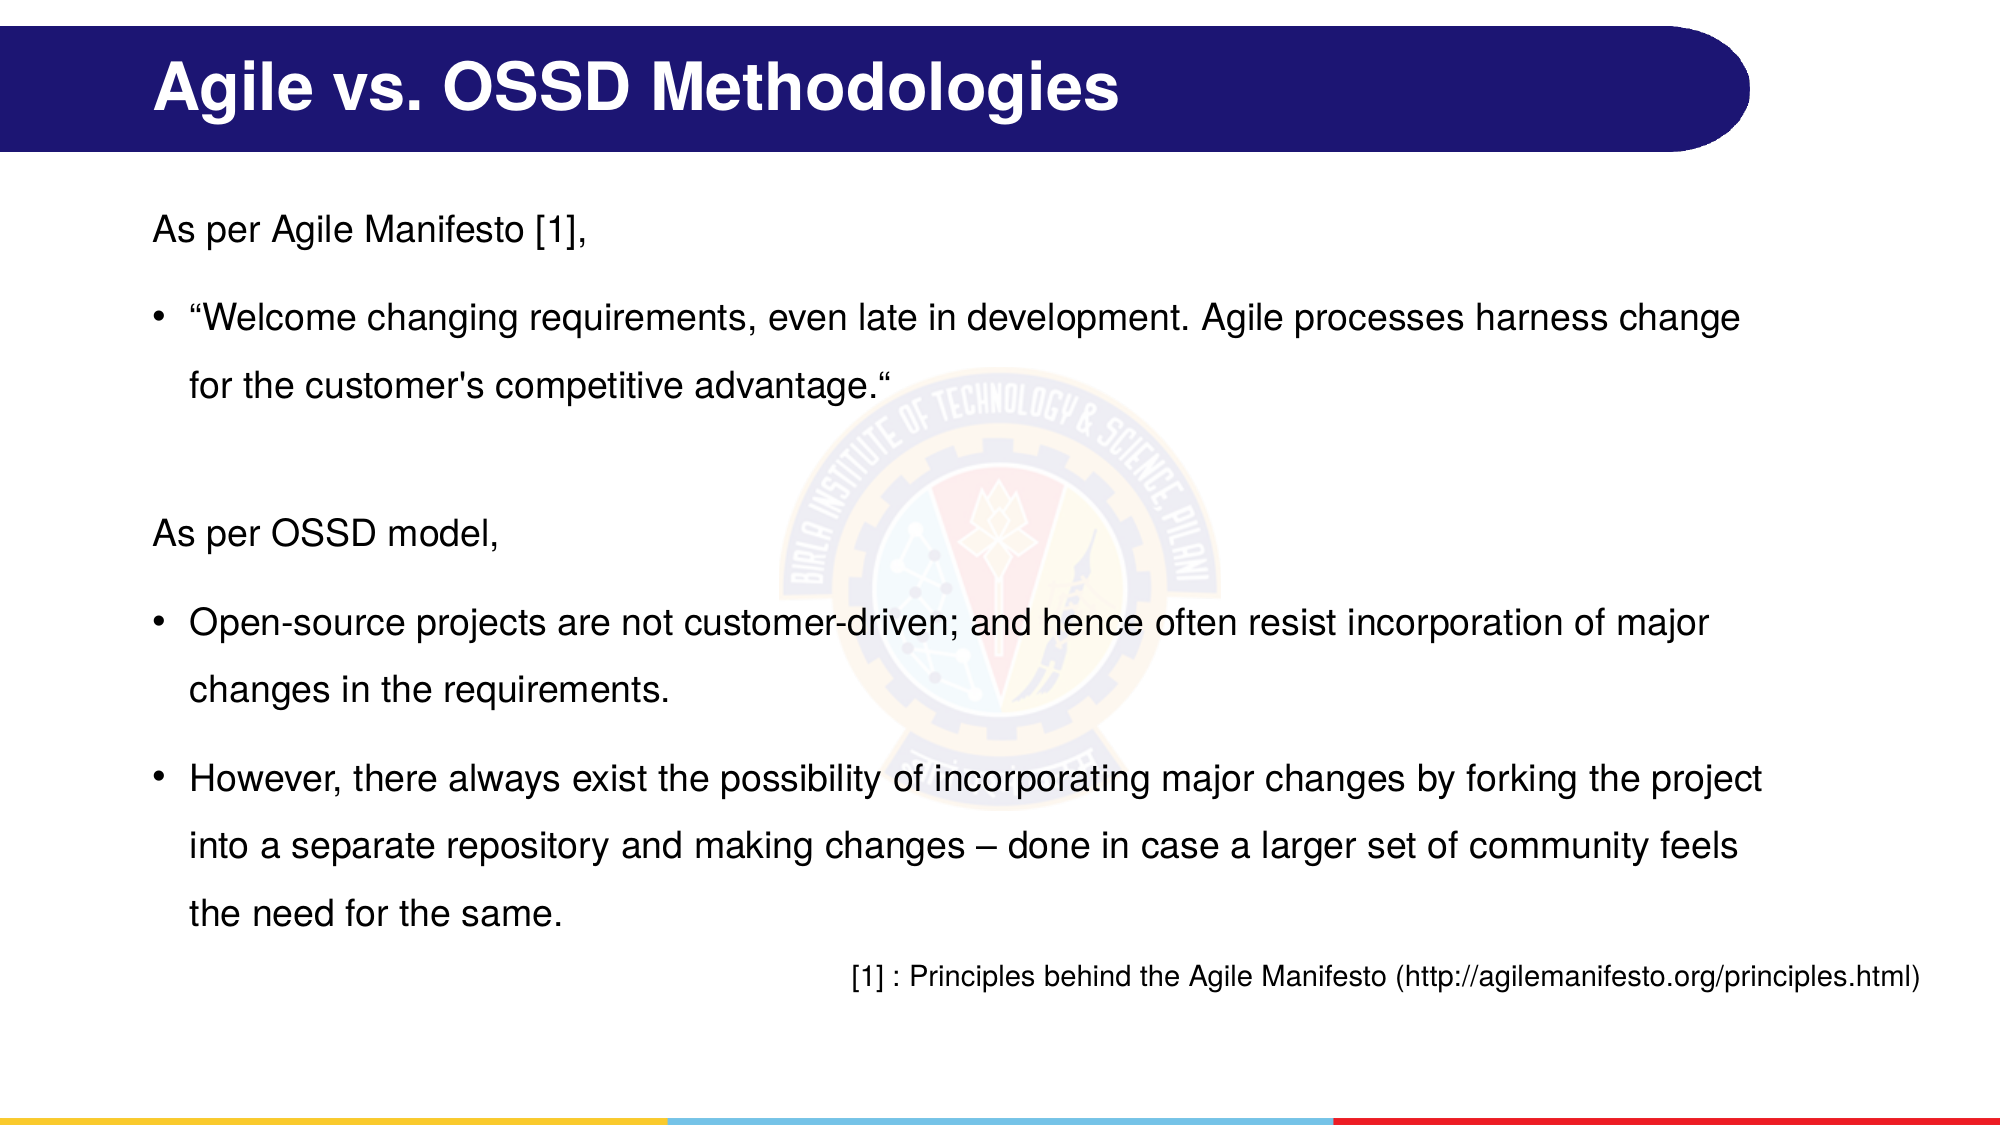

# Agile vs. OSSD Methodologies
As per Agile Manifesto [1],
“Welcome changing requirements, even late in development. Agile processes harness change for the customer's competitive advantage.“

As per OSSD model,
Open-source projects are not customer-driven; and hence often resist incorporation of major changes in the requirements.
However, there always exist the possibility of incorporating major changes by forking the project into a separate repository and making changes – done in case a larger set of community feels the need for the same.
[1] : Principles behind the Agile Manifesto (http://agilemanifesto.org/principles.html)